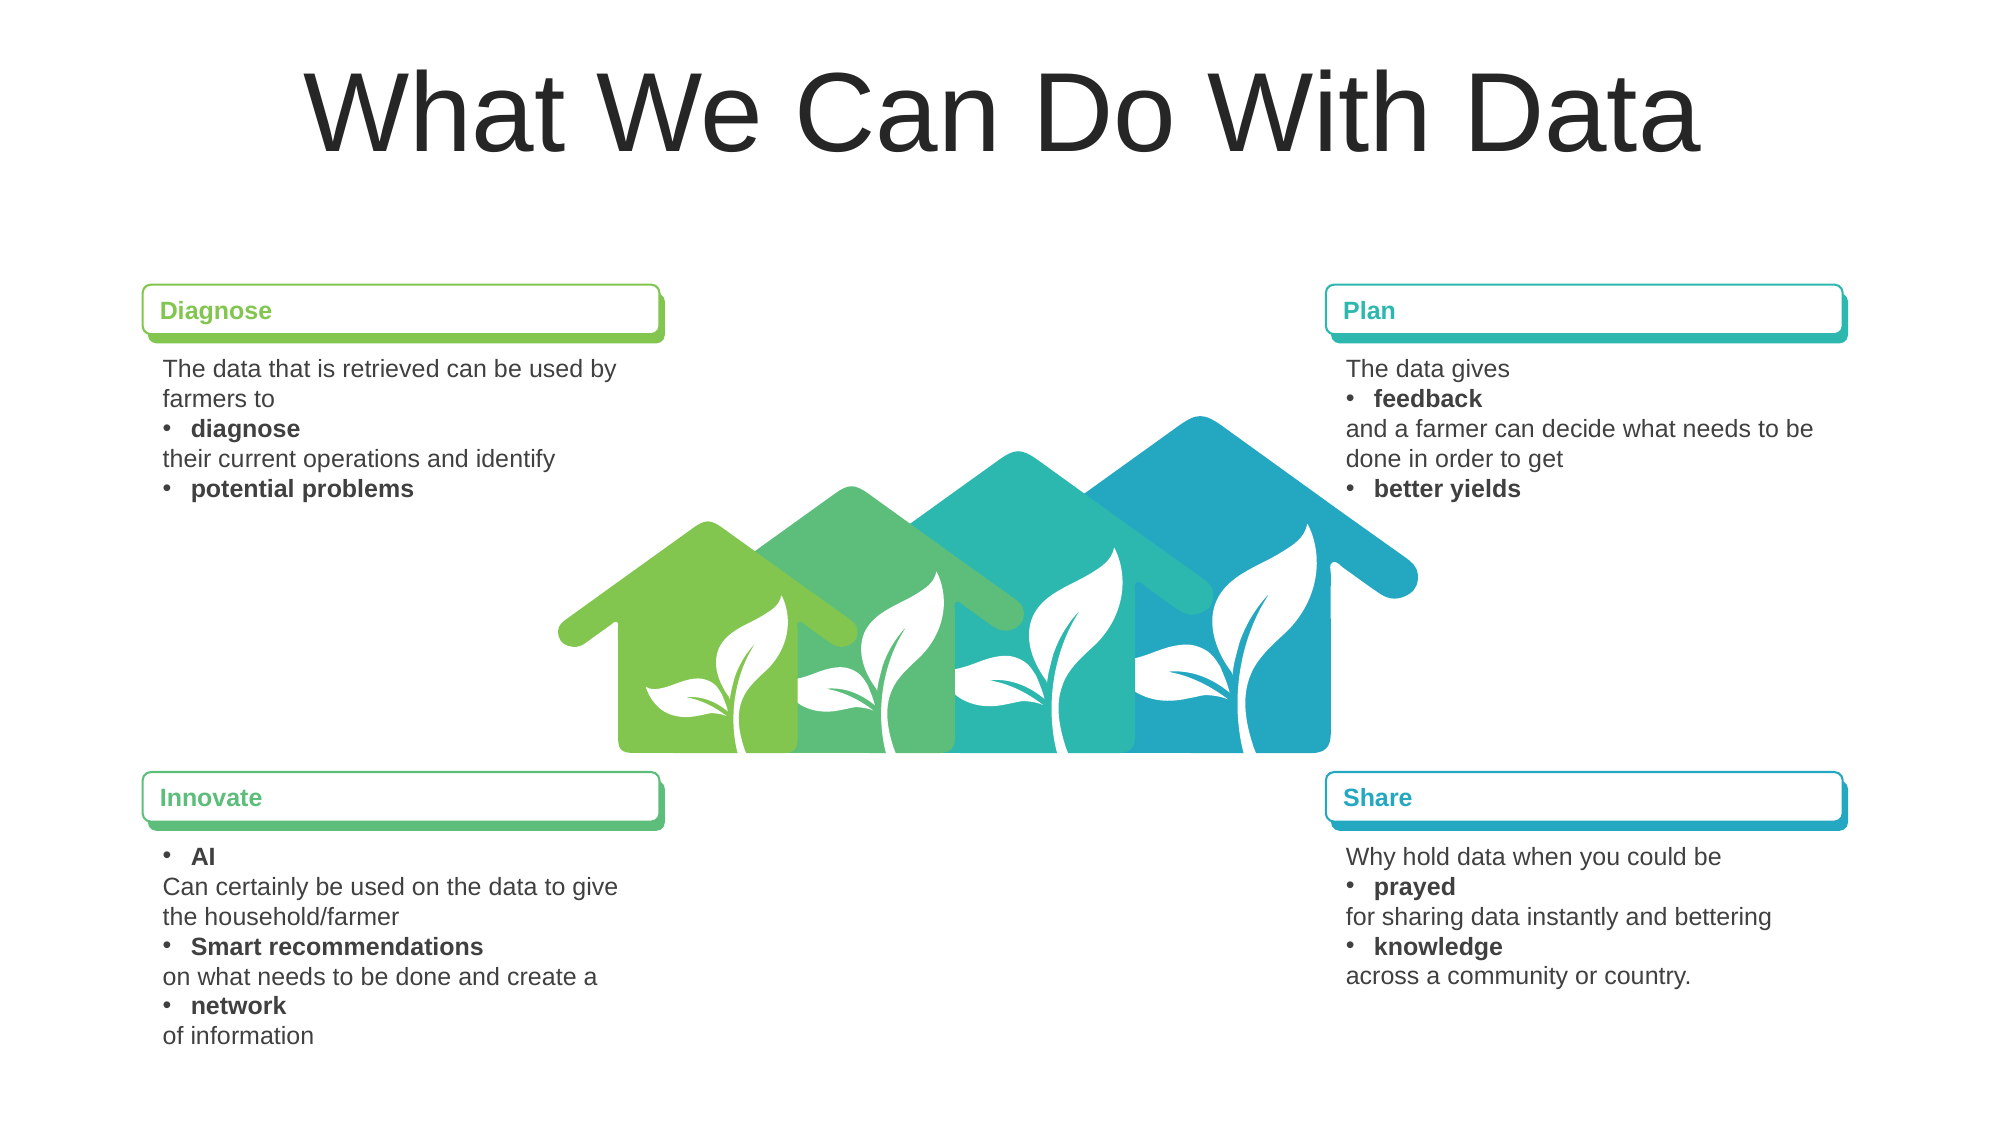

What We Can Do With Data
Plan

Diagnose

The data gives
feedback
and a farmer can decide what needs to be done in order to get
better yields
The data that is retrieved can be used by farmers to
diagnose
their current operations and identify
potential problems

Share

Innovate

Why hold data when you could be
prayed
for sharing data instantly and bettering
knowledge
across a community or country.

AI
Can certainly be used on the data to give the household/farmer
Smart recommendations
on what needs to be done and create a
network
of information